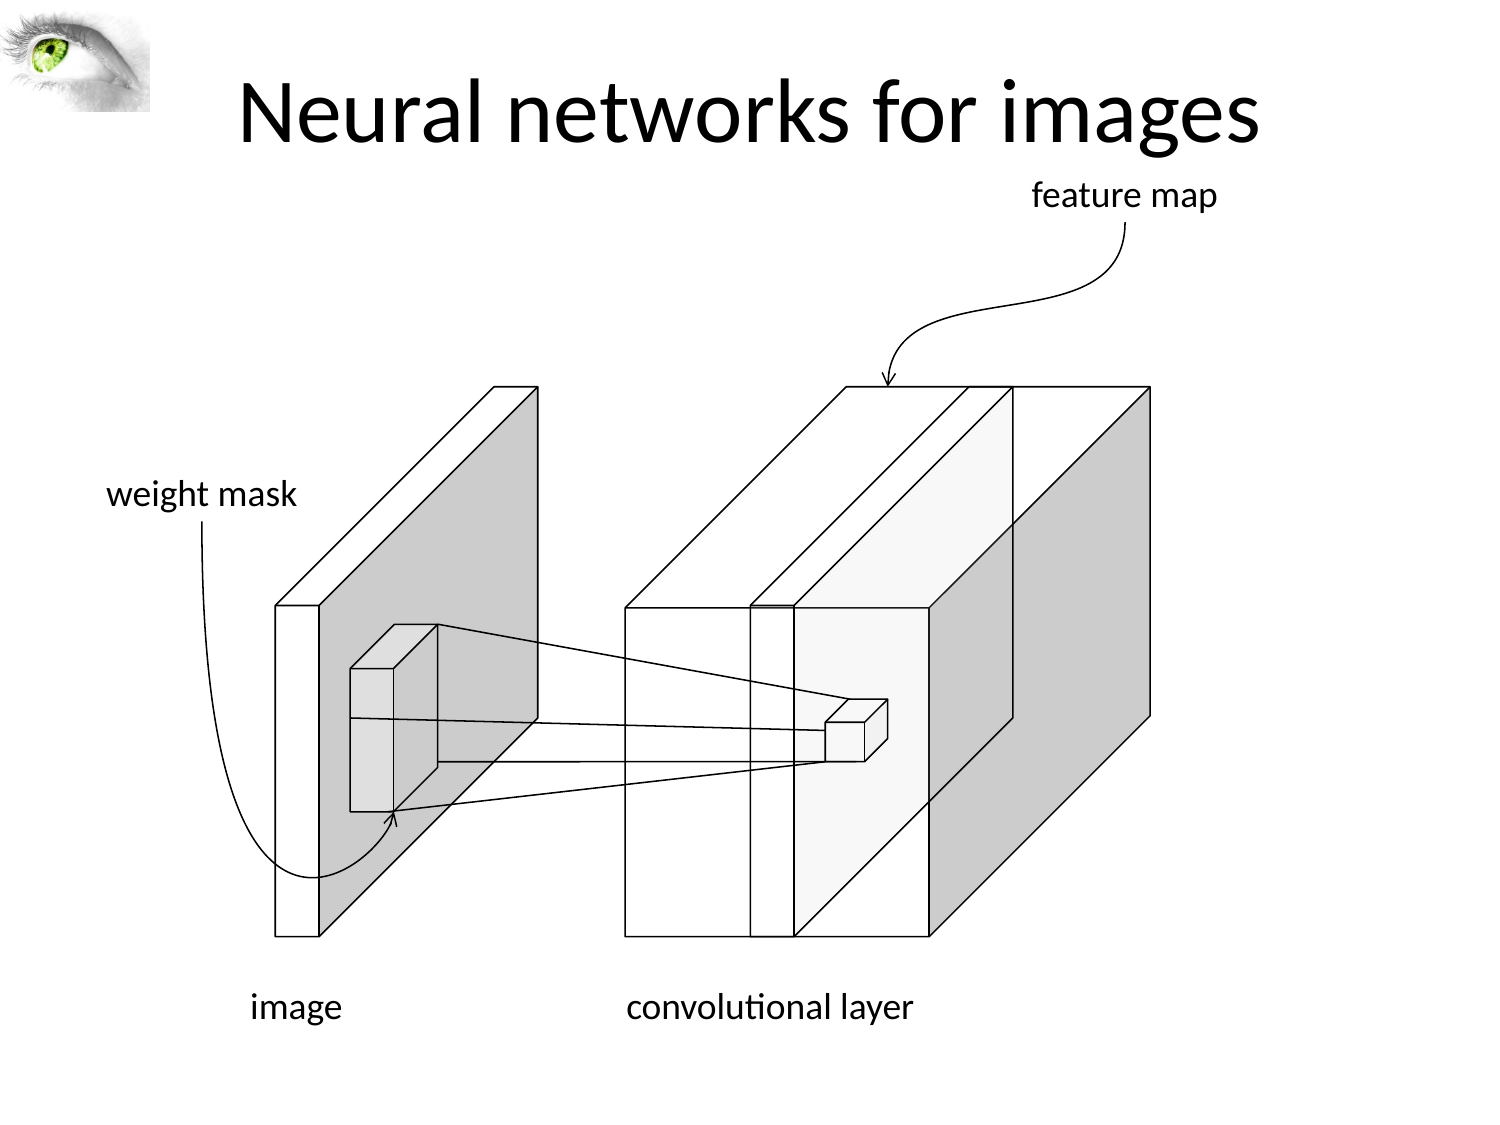

# Neural networks for images
feature map

weight mask

image
convolutional layer